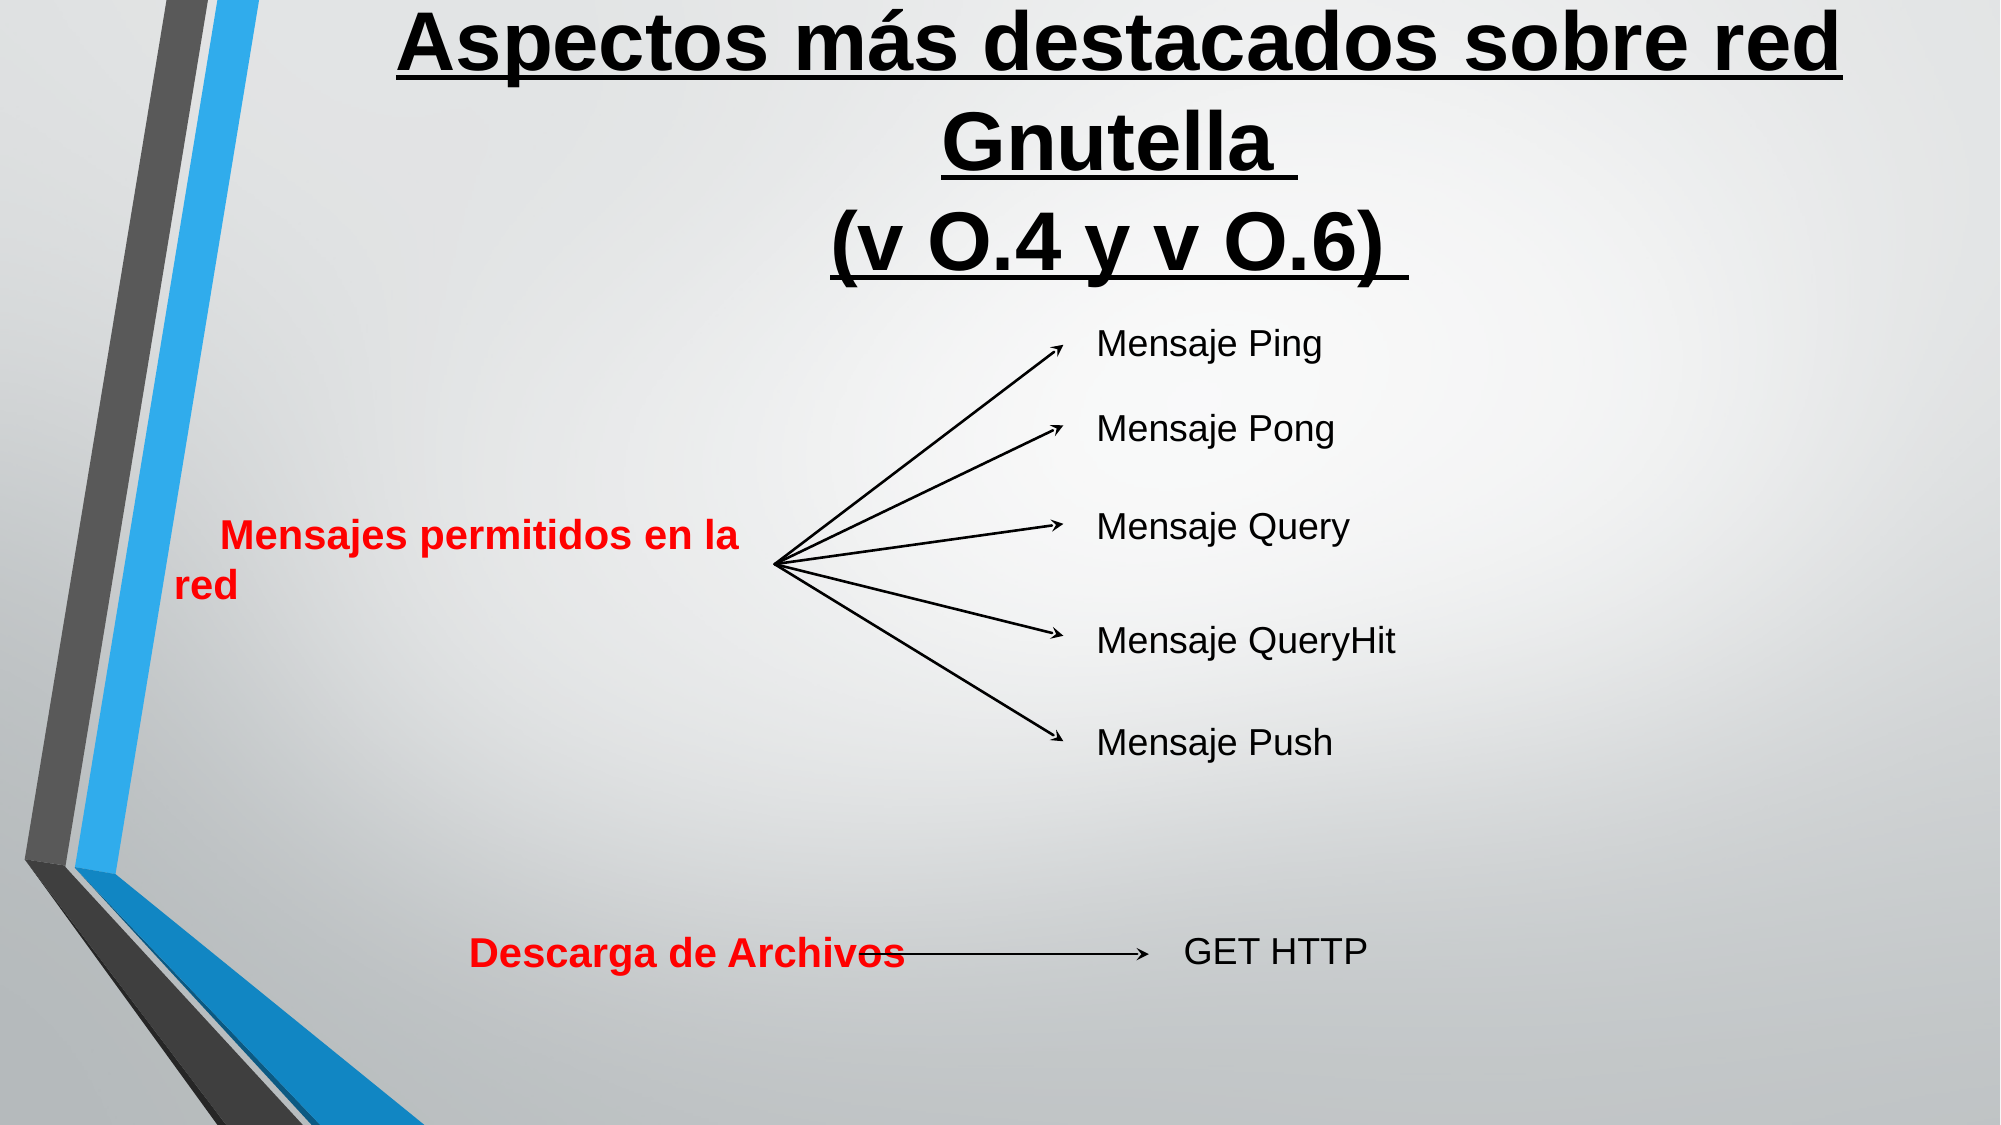

# Aspectos más destacados sobre red Gnutella (v O.4 y v O.6)
Mensaje Ping
Mensaje Pong
Mensaje Query
    Mensajes permitidos en la red

Mensaje QueryHit
Mensaje Push
GET HTTP
    Descarga de Archivos